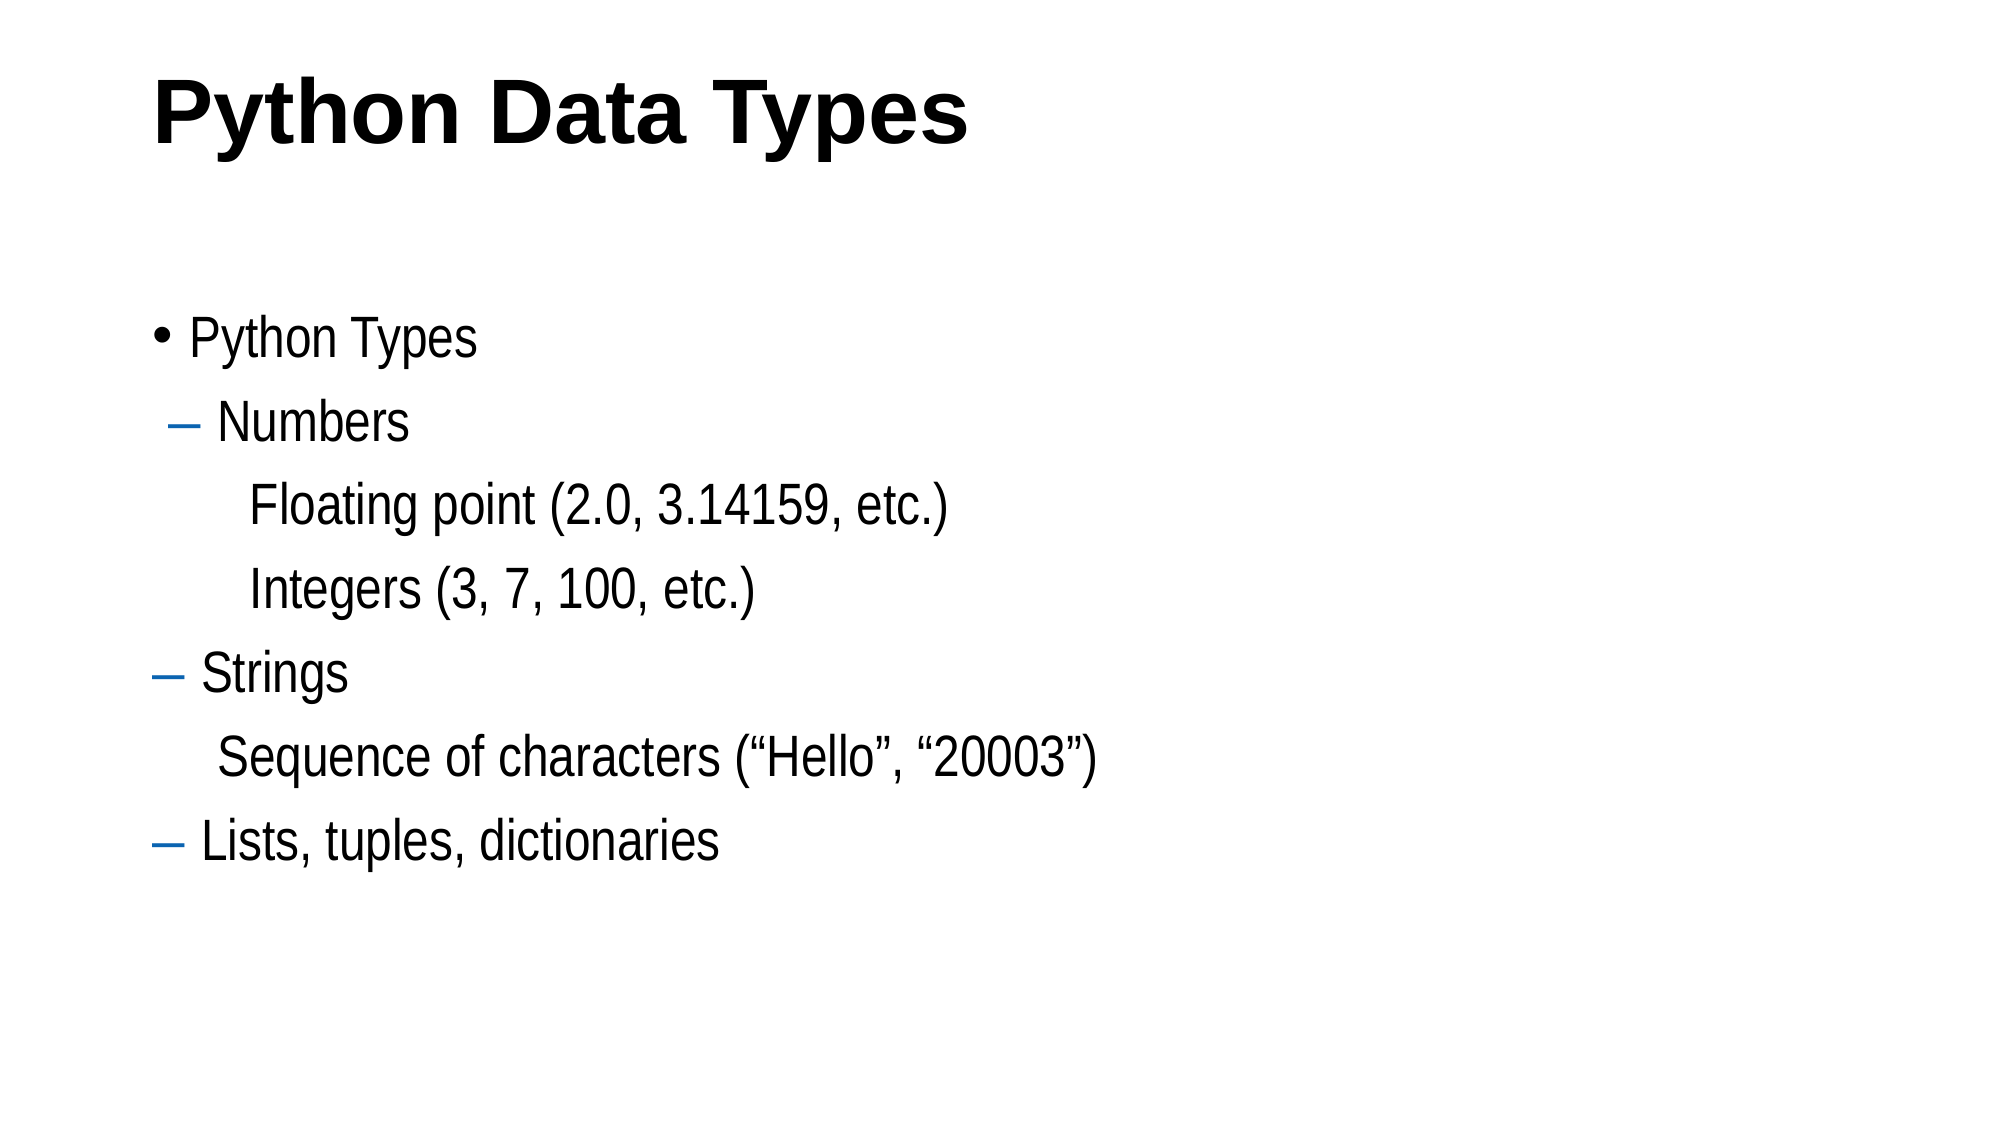

# Python Data Types
Python Types
 – Numbers
      Floating point (2.0, 3.14159, etc.)
      Integers (3, 7, 100, etc.)
– Strings
    Sequence of characters (“Hello”, “20003”)
– Lists, tuples, dictionaries